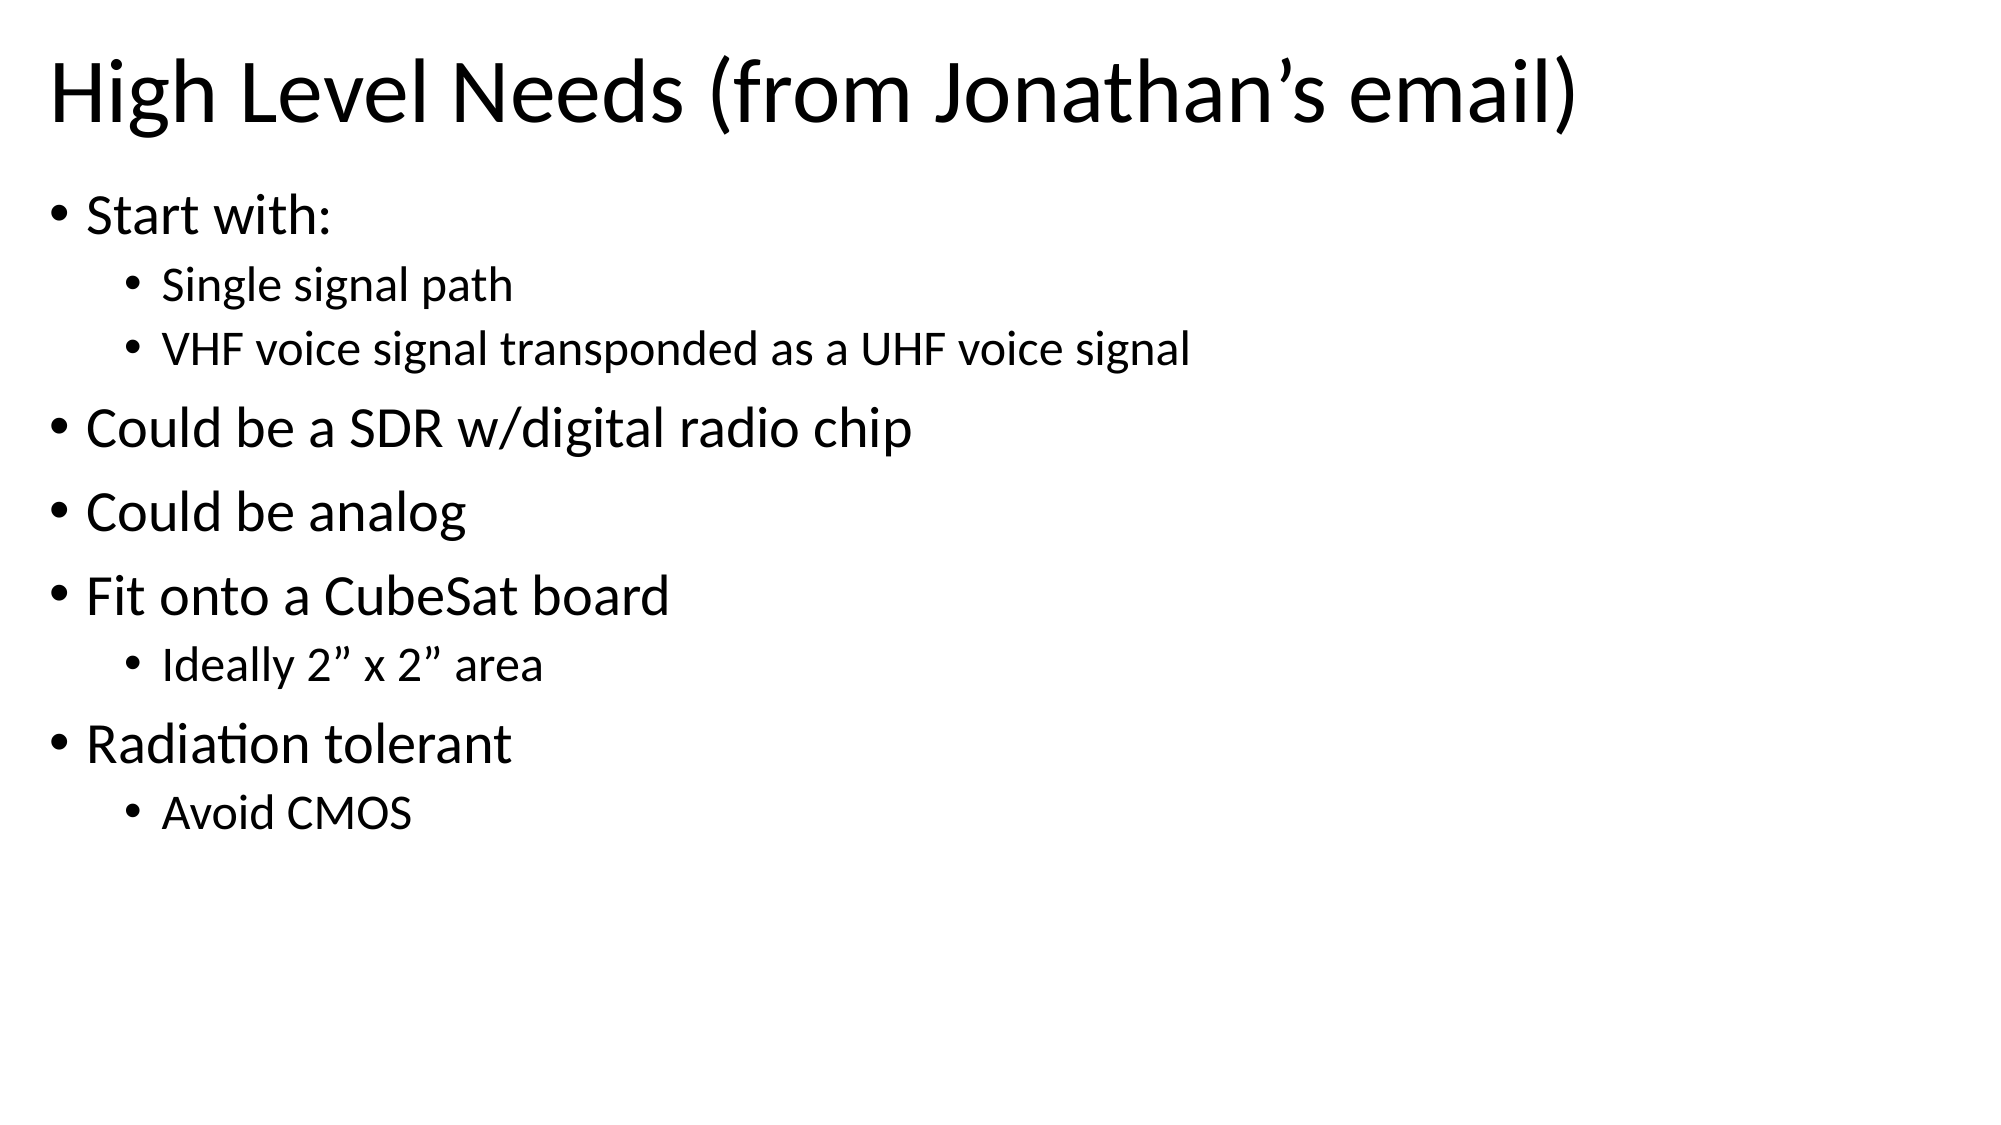

# High Level Needs (from Jonathan’s email)
Start with:
Single signal path
VHF voice signal transponded as a UHF voice signal
Could be a SDR w/digital radio chip
Could be analog
Fit onto a CubeSat board
Ideally 2” x 2” area
Radiation tolerant
Avoid CMOS